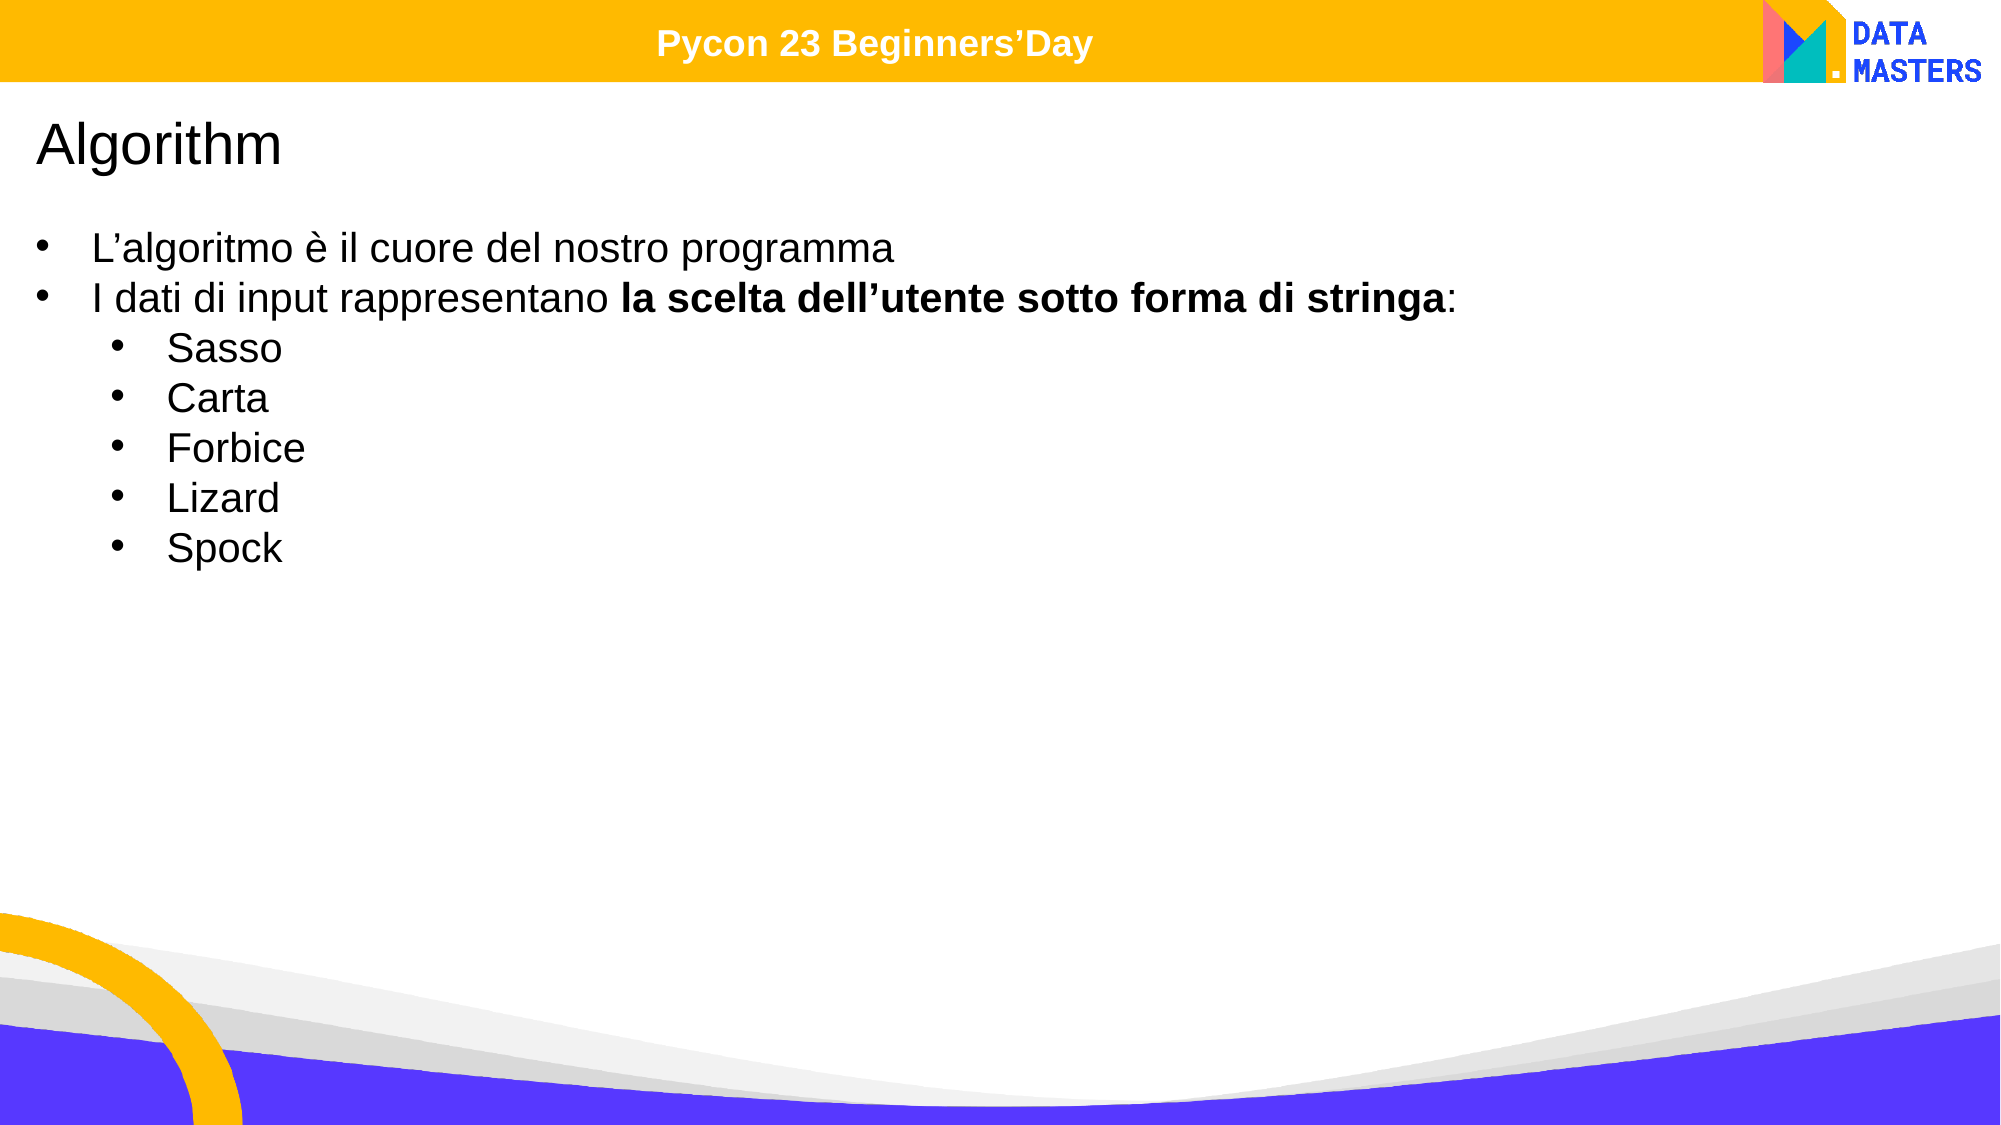

Pycon 23 Beginners’Day
Algorithm
L’algoritmo è il cuore del nostro programma
I dati di input rappresentano la scelta dell’utente sotto forma di stringa:
Sasso
Carta
Forbice
Lizard
Spock